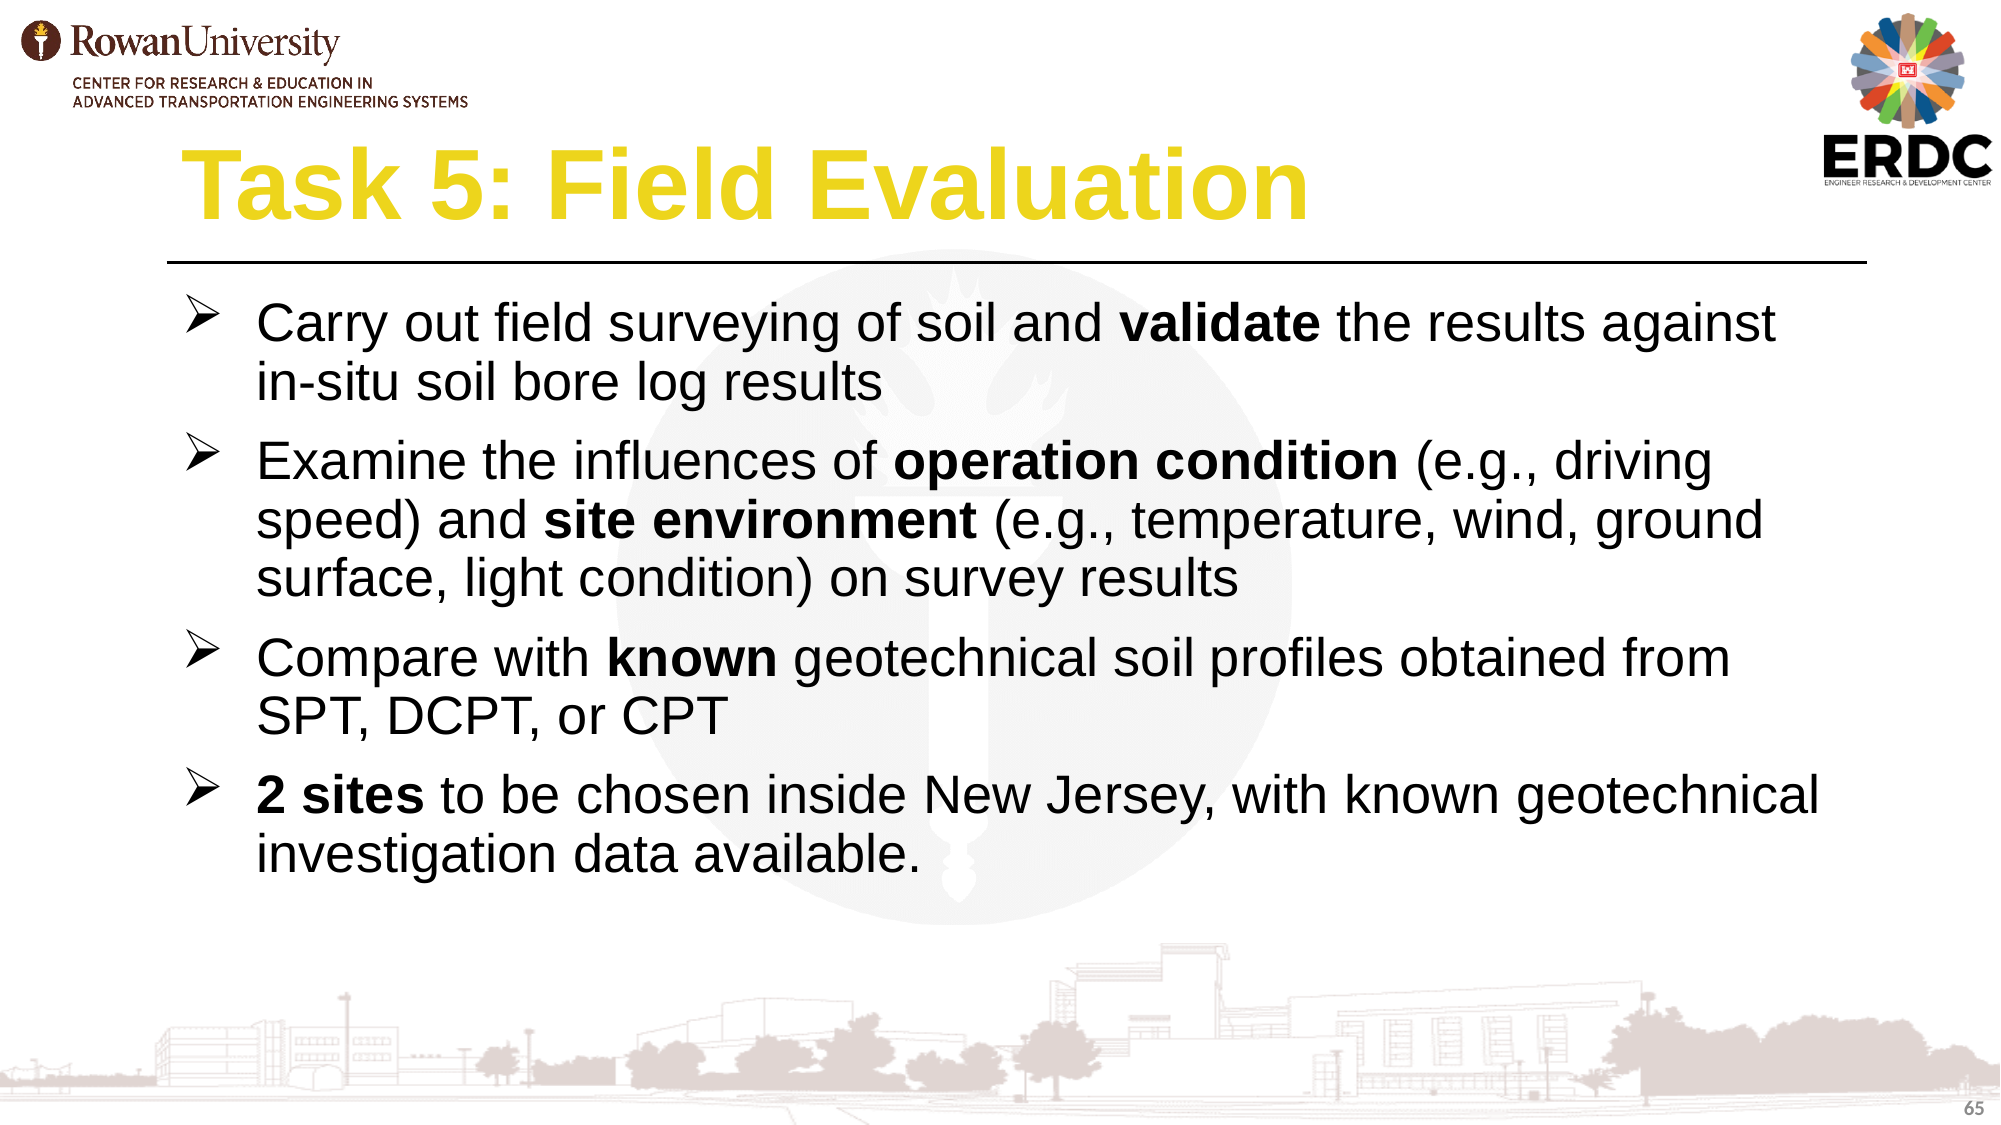

# Task 5: Field Evaluation
Carry out field surveying of soil and validate the results against in-situ soil bore log results
Examine the influences of operation condition (e.g., driving speed) and site environment (e.g., temperature, wind, ground surface, light condition) on survey results
Compare with known geotechnical soil profiles obtained from SPT, DCPT, or CPT
2 sites to be chosen inside New Jersey, with known geotechnical investigation data available.
65